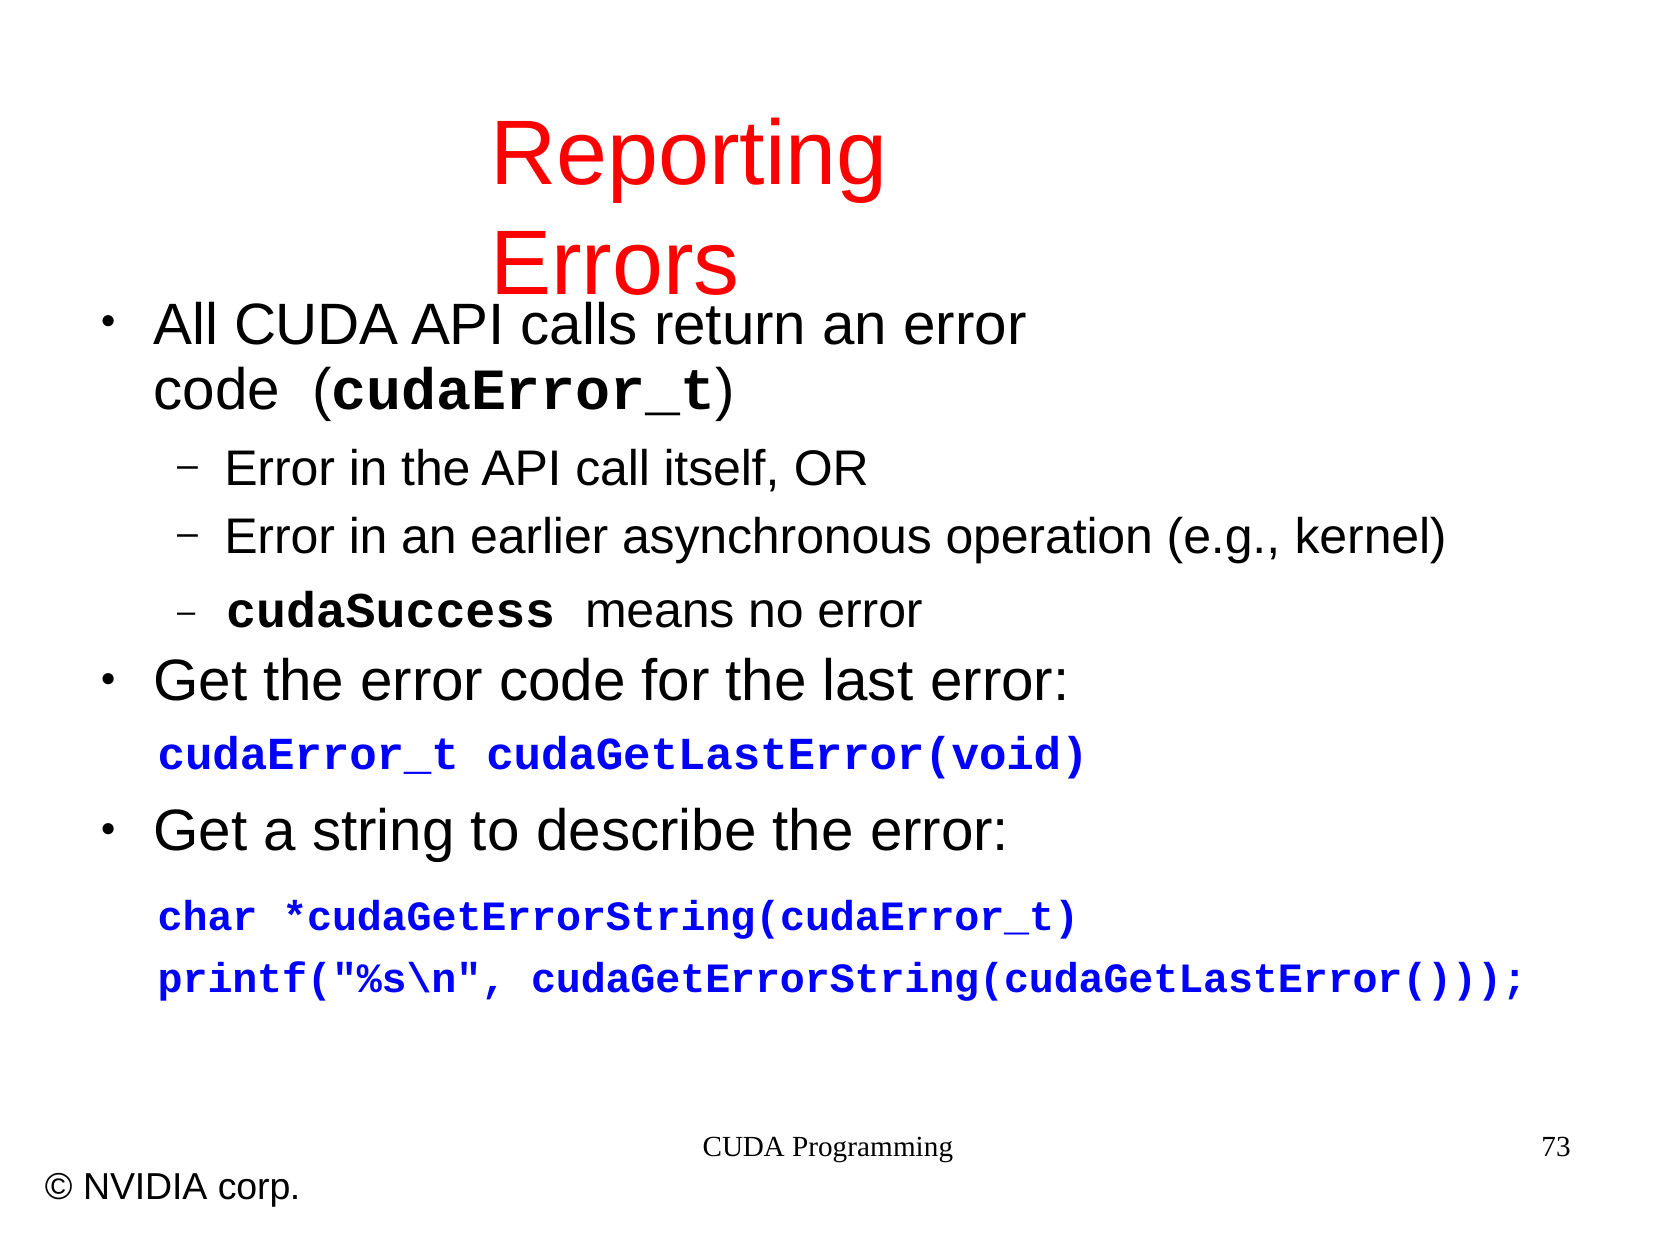

# Reporting	Errors
All CUDA API calls return an error code  (cudaError_t)
●
–
–
Error in the API call itself, OR
Error in an earlier asynchronous operation (e.g., kernel)
–	cudaSuccess means no error
Get the error code for the last error:
cudaError_t cudaGetLastError(void)
Get a string to describe the error:
char *cudaGetErrorString(cudaError_t)
printf("%s\n", cudaGetErrorString(cudaGetLastError()));
●
●
CUDA Programming
73
© NVIDIA corp.